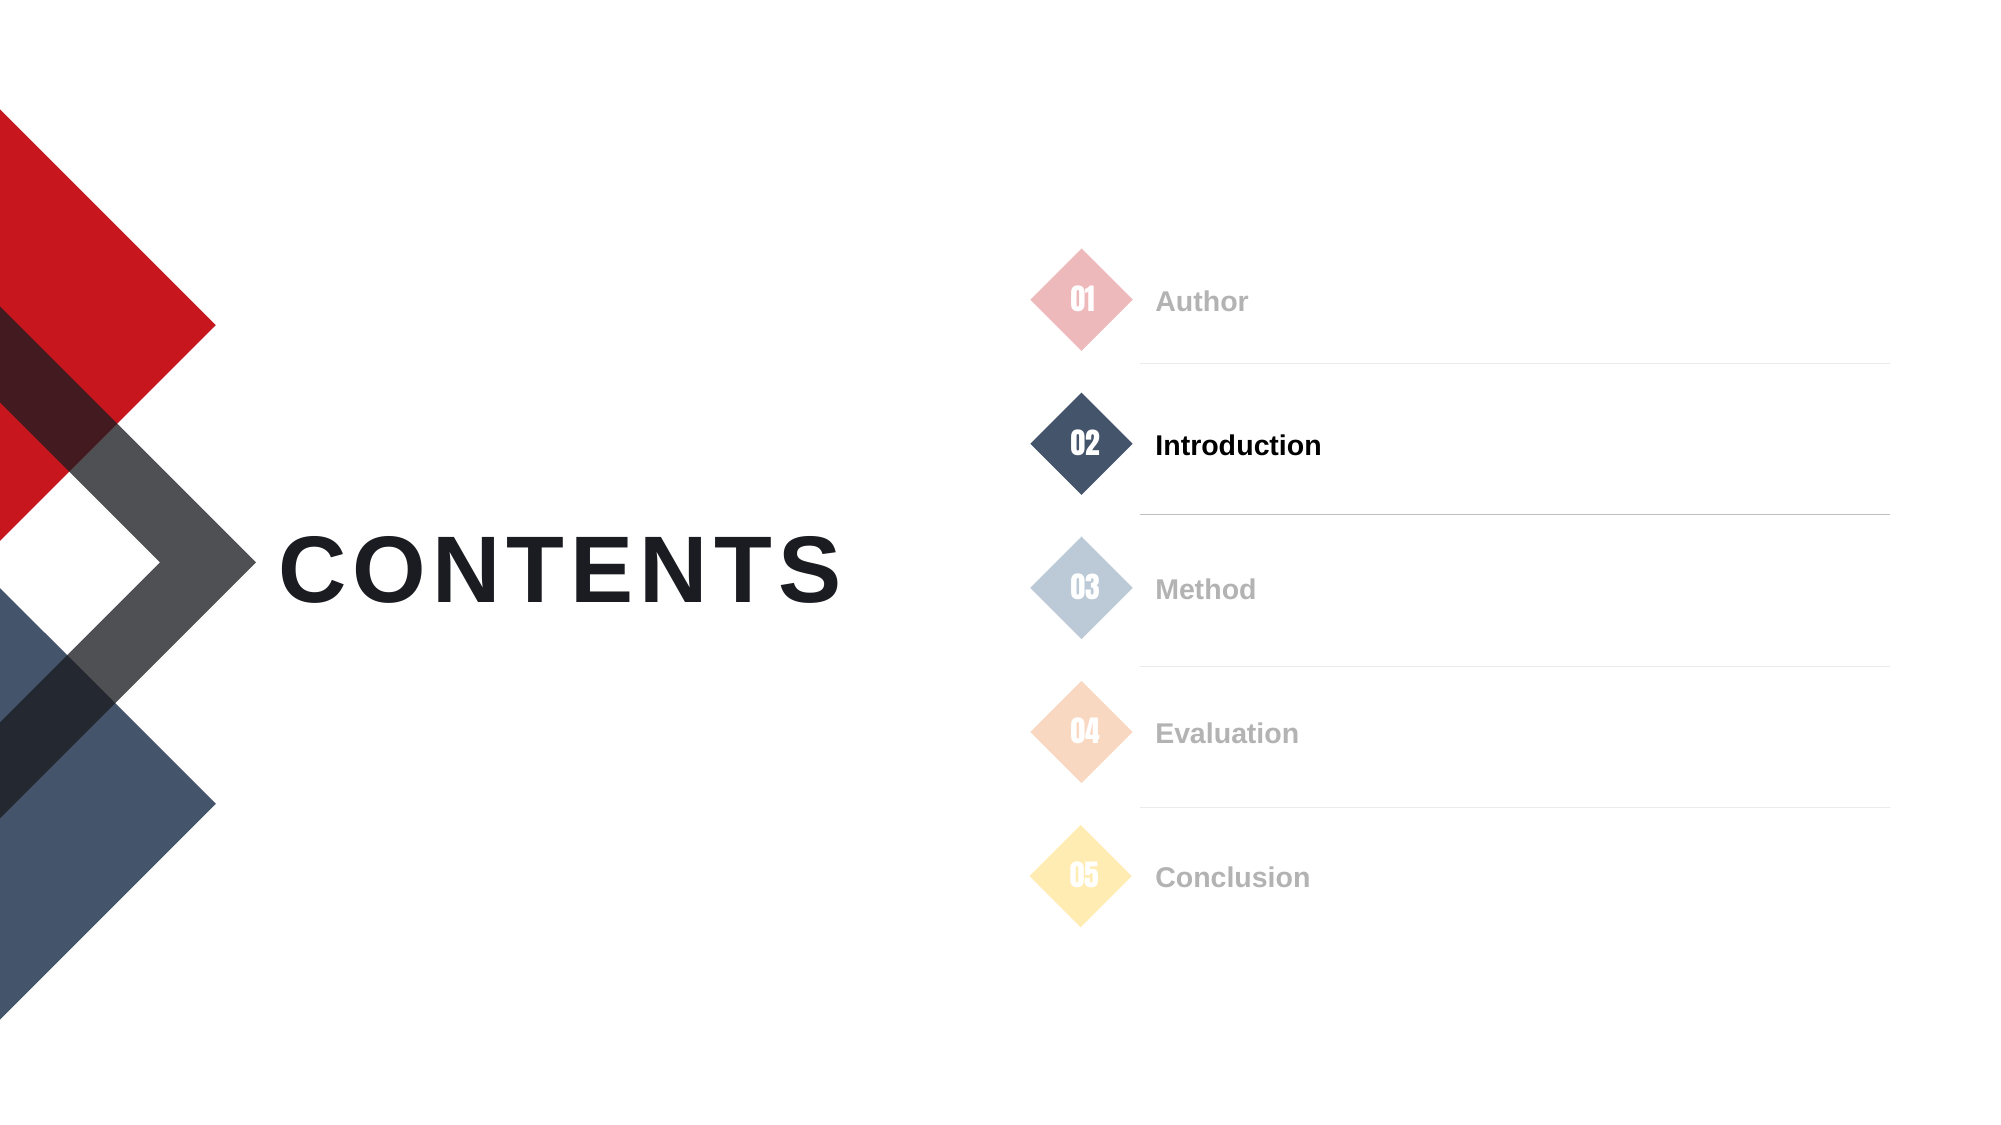

01
Author

02
Introduction

CONTENTS
03
Method

04
Evaluation

05
Conclusion